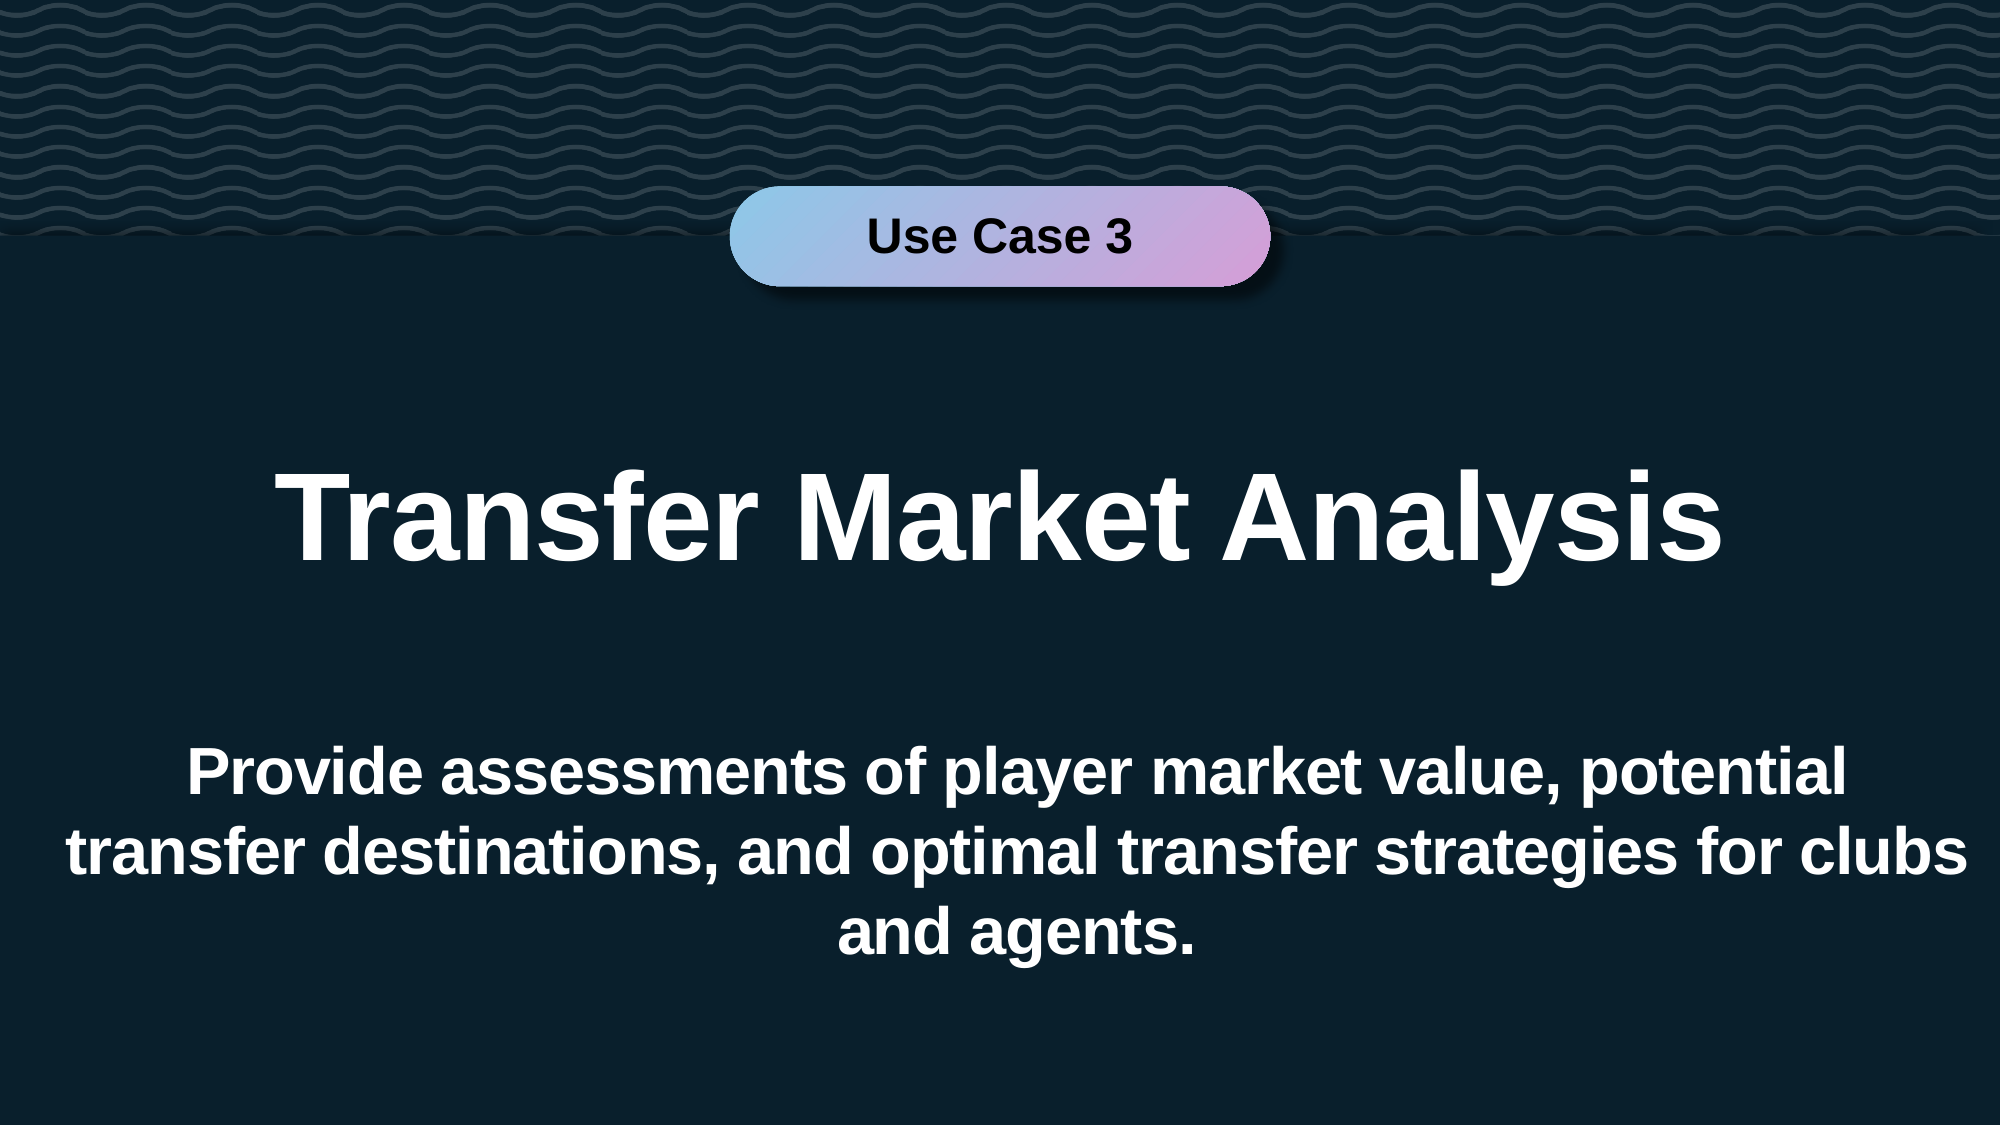

Use Case 3

Transfer Market Analysis
Provide assessments of player market value, potential transfer destinations, and optimal transfer strategies for clubs and agents.